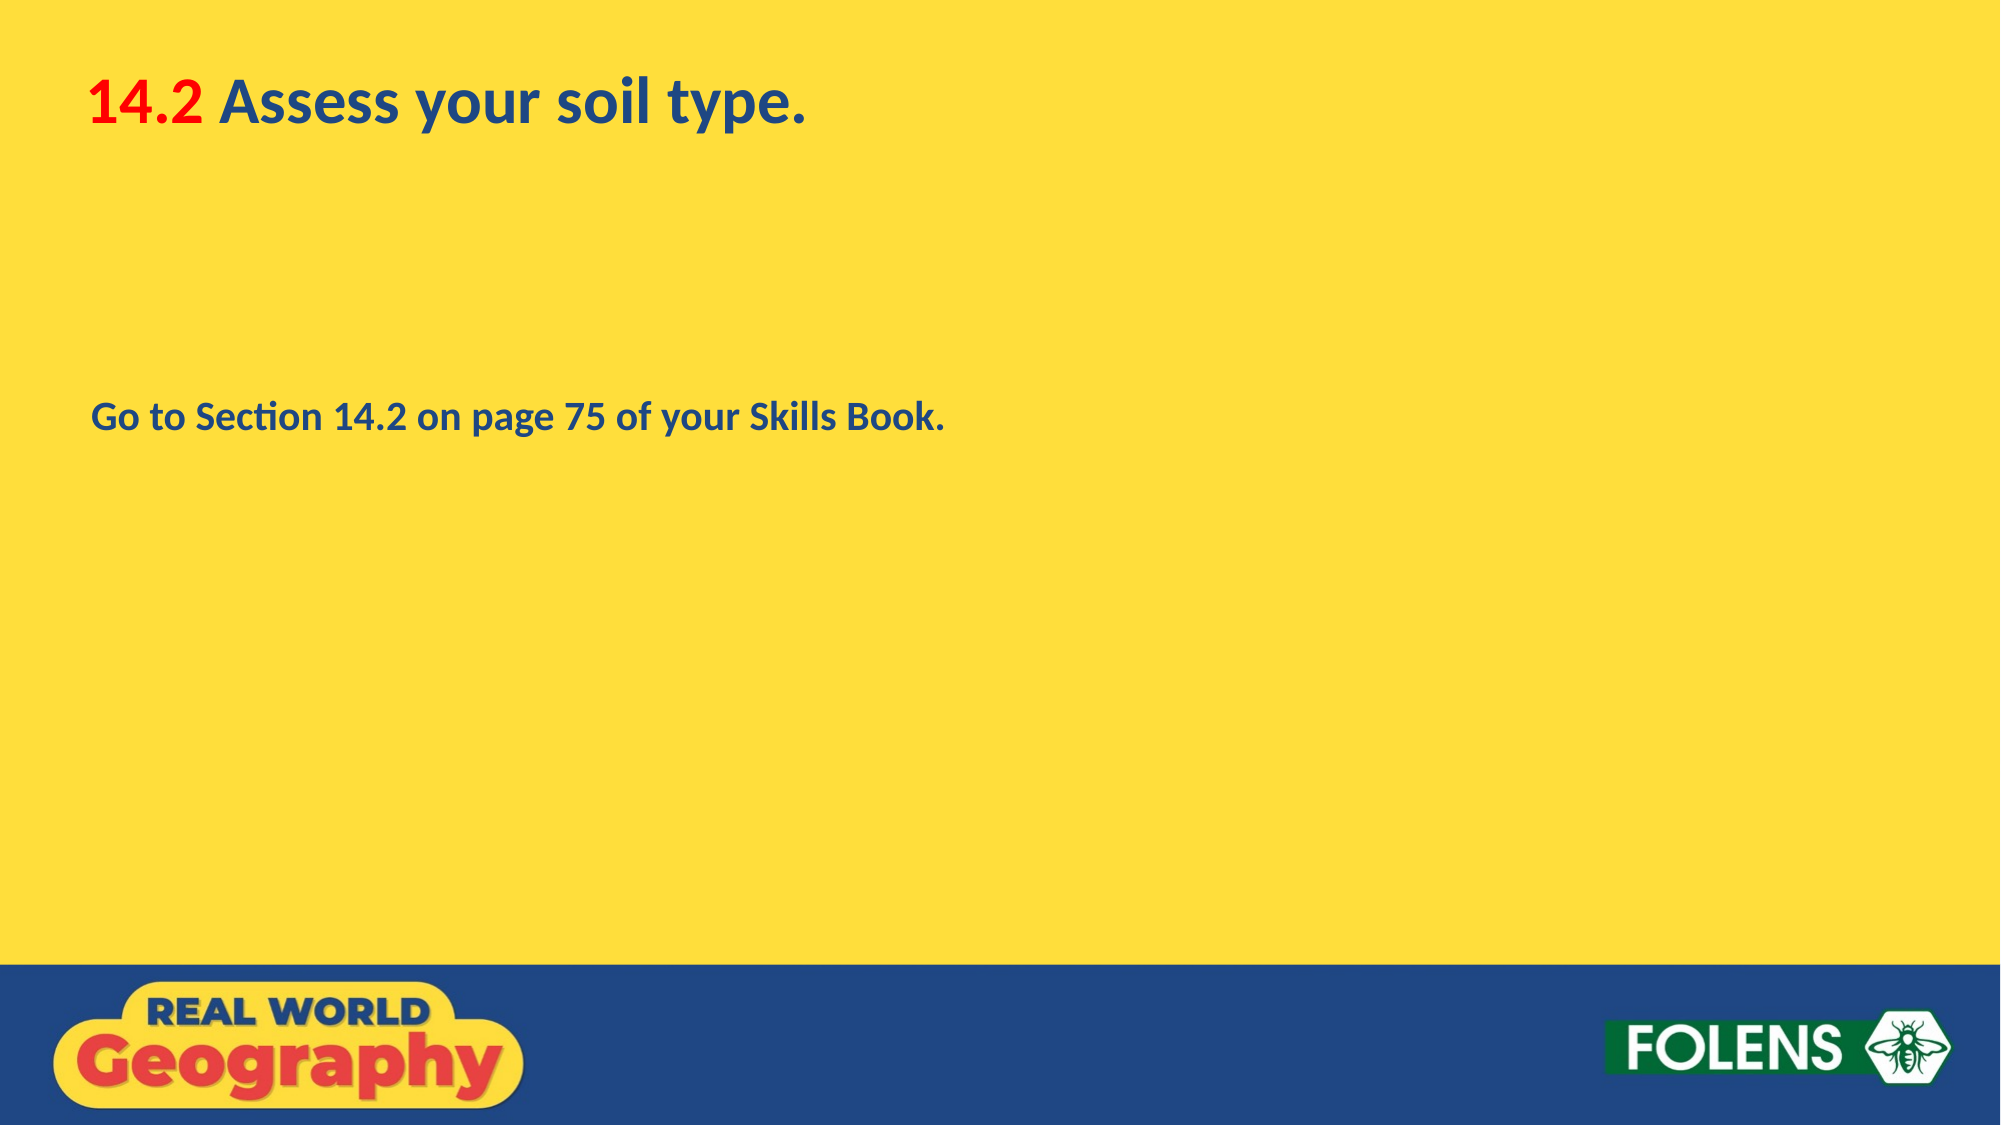

14.2 Assess your soil type.
Go to Section 14.2 on page 75 of your Skills Book.